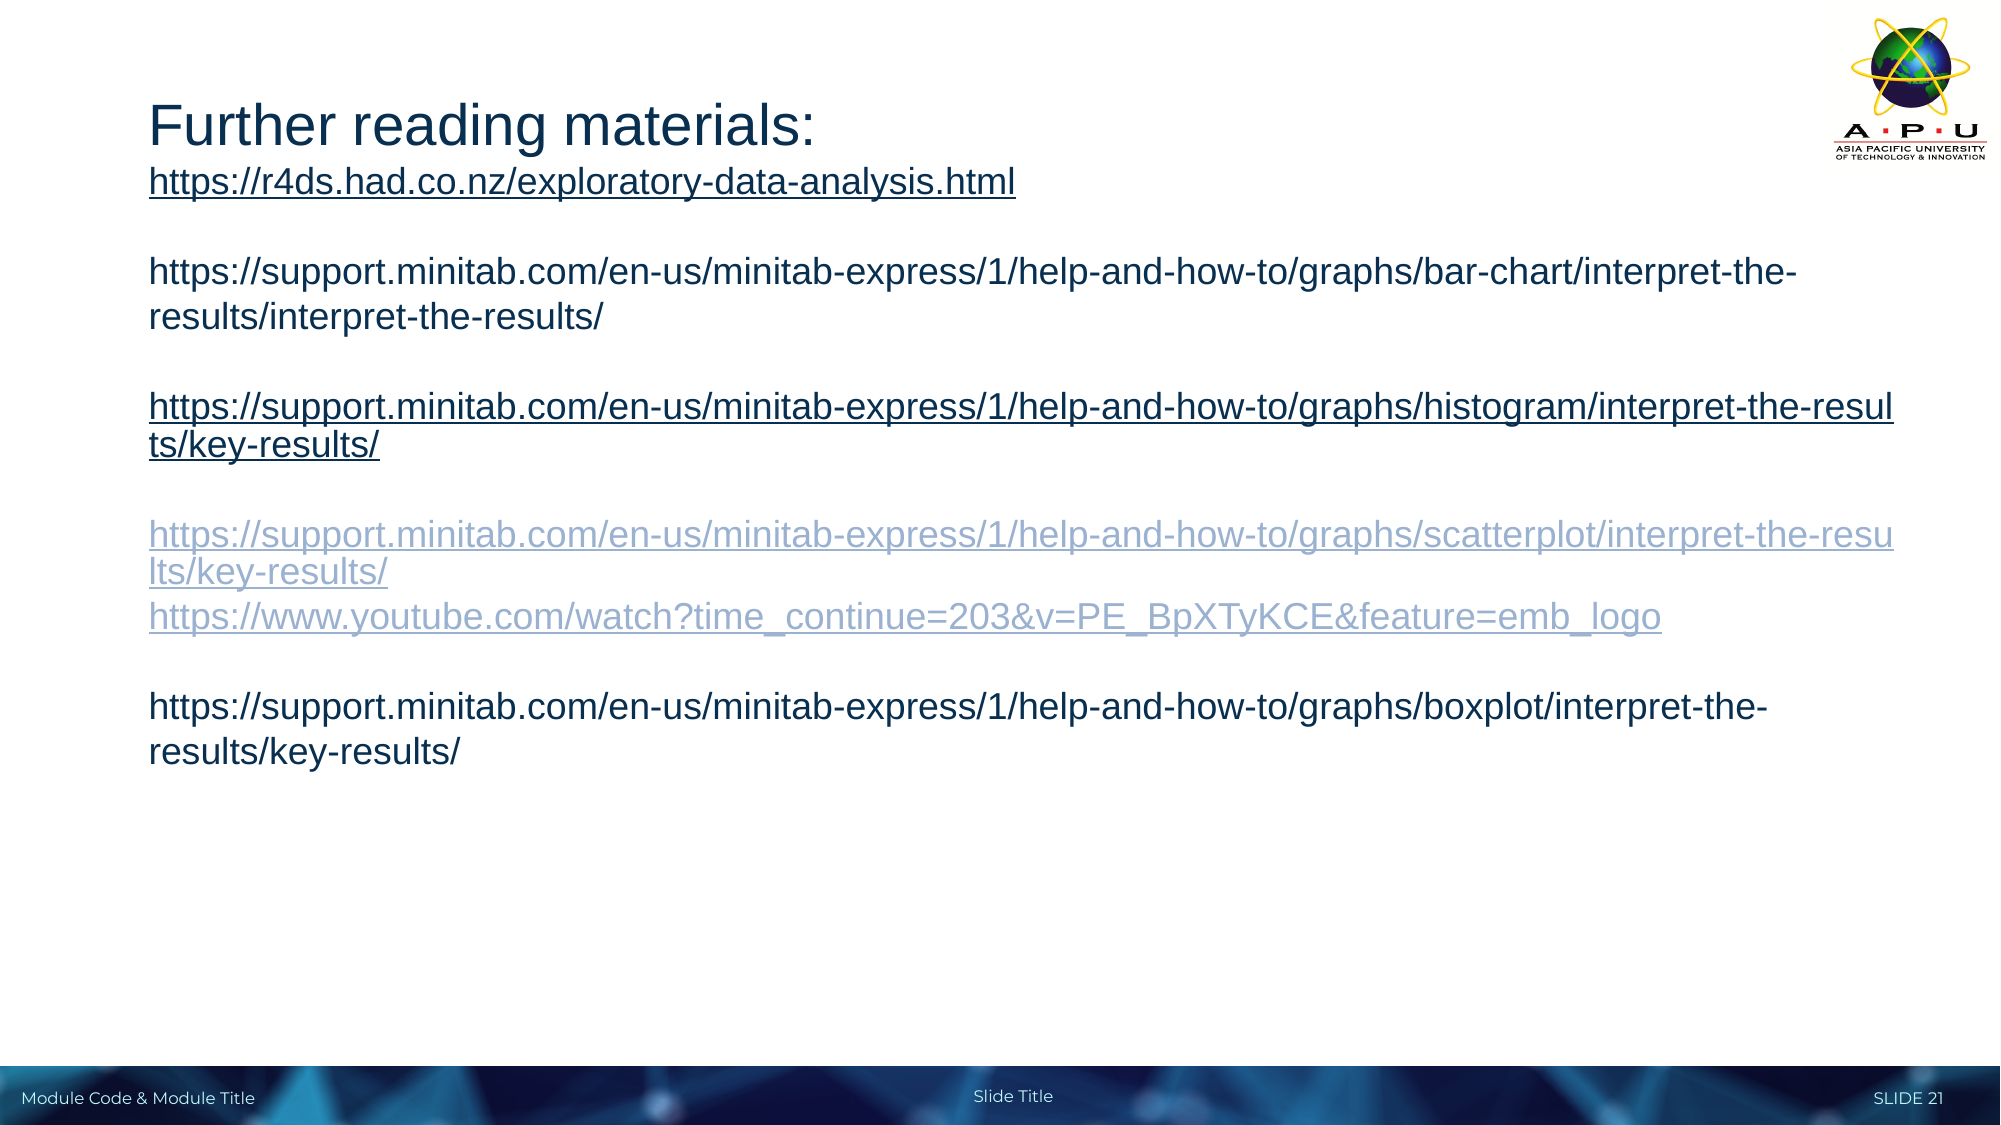

Further reading materials:
https://r4ds.had.co.nz/exploratory-data-analysis.html

https://support.minitab.com/en-us/minitab-express/1/help-and-how-to/graphs/bar-chart/interpret-the-results/interpret-the-results/

https://support.minitab.com/en-us/minitab-express/1/help-and-how-to/graphs/histogram/interpret-the-results/key-results/

https://support.minitab.com/en-us/minitab-express/1/help-and-how-to/graphs/scatterplot/interpret-the-results/key-results/
https://www.youtube.com/watch?time_continue=203&v=PE_BpXTyKCE&feature=emb_logo

https://support.minitab.com/en-us/minitab-express/1/help-and-how-to/graphs/boxplot/interpret-the-results/key-results/